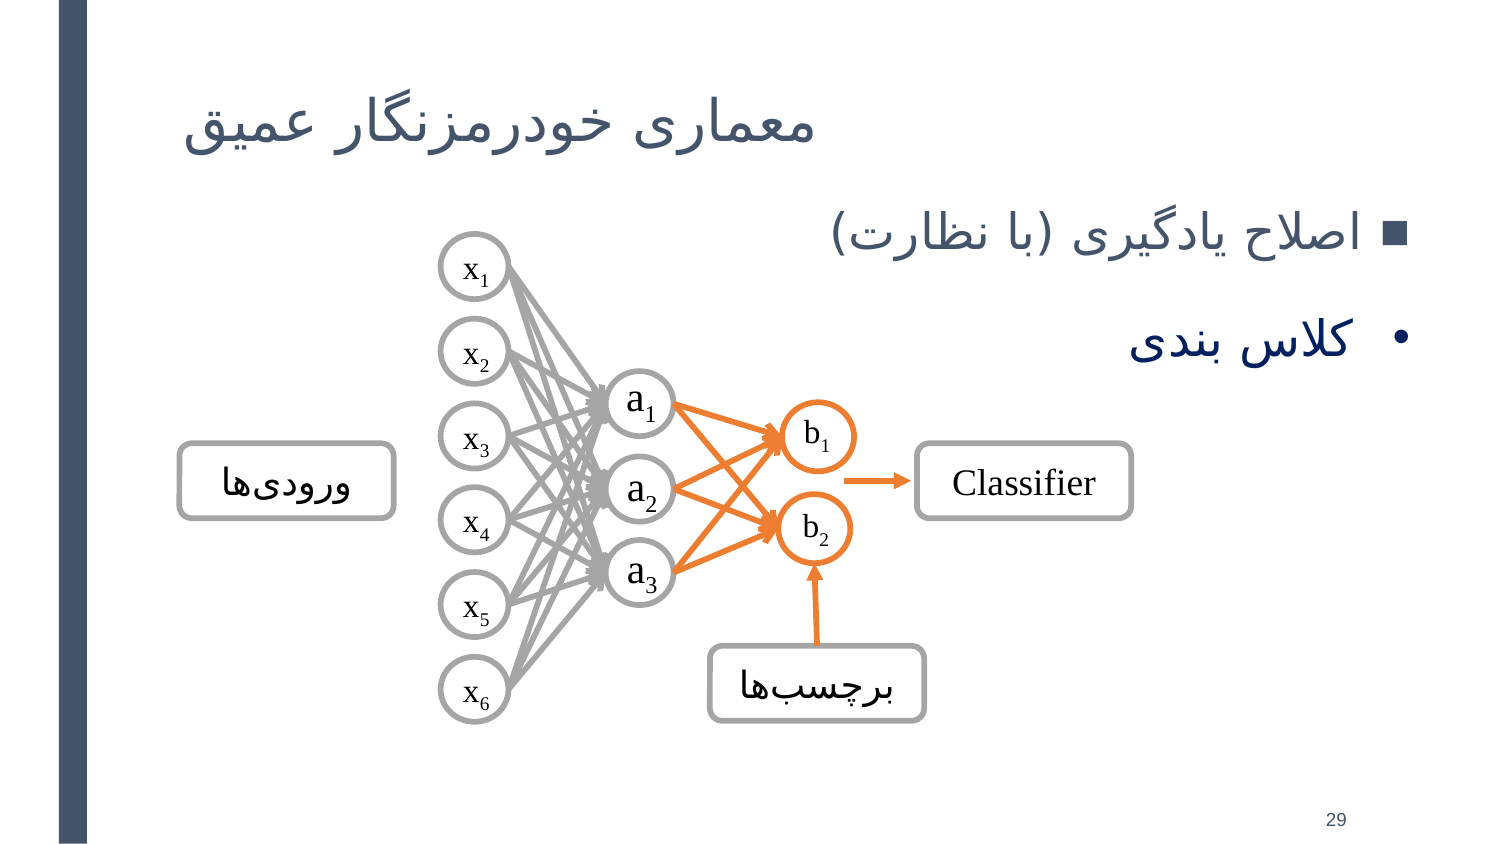

# معماری خودرمزنگار عمیق
اصلاح یادگیری (با نظارت)

x1

x2

x3

x4

x5

x6

a1
a2
a3

b1

b2
کلاس بندی

ورودی‌ها
Classifier
برچسب‌ها
29